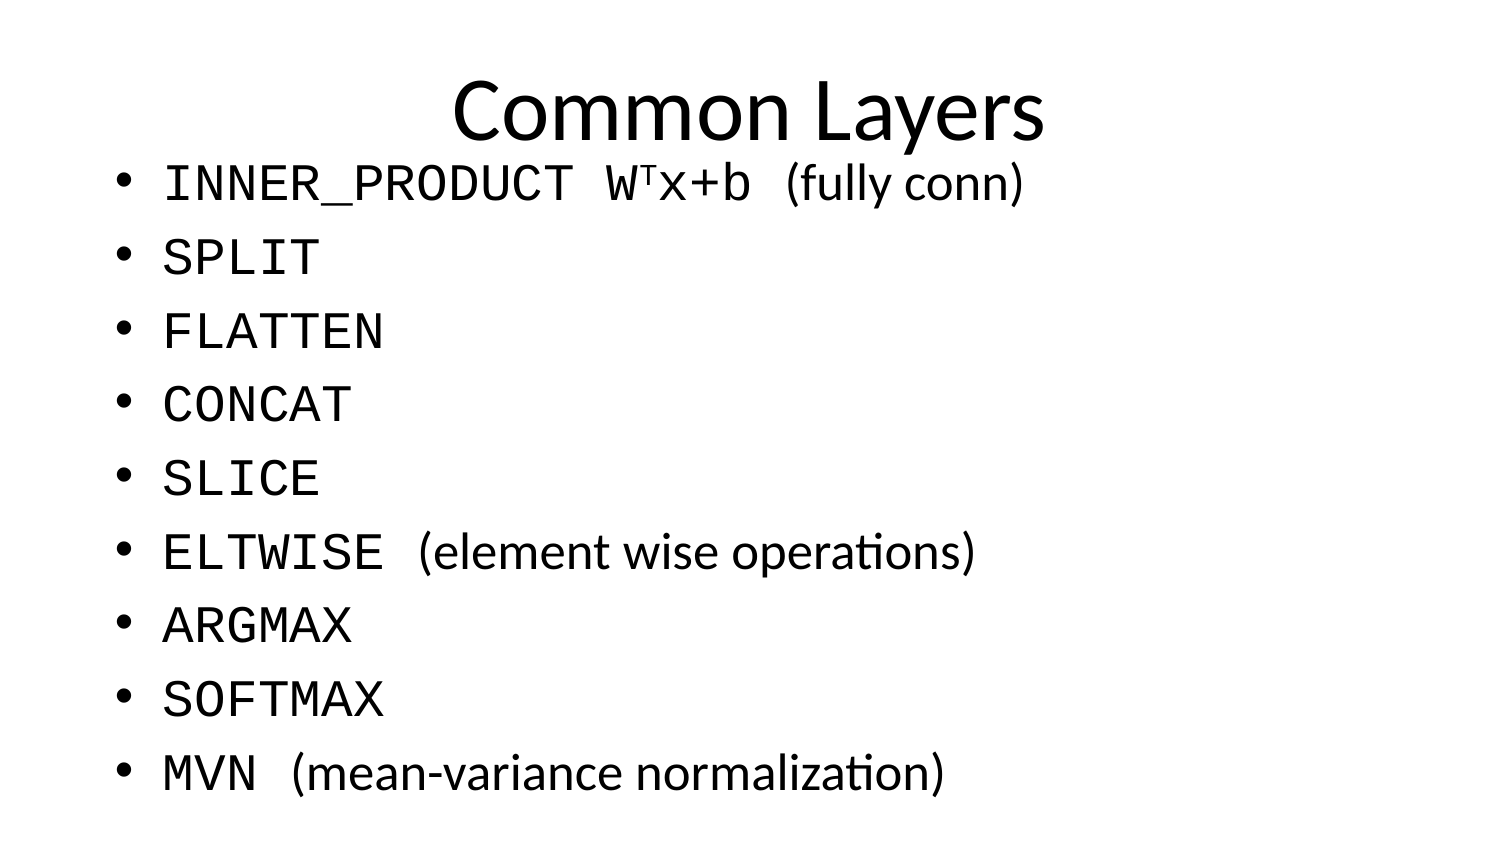

# Common Layers
INNER_PRODUCT WTx+b (fully conn)
SPLIT
FLATTEN
CONCAT
SLICE
ELTWISE (element wise operations)
ARGMAX
SOFTMAX
MVN (mean-variance normalization)